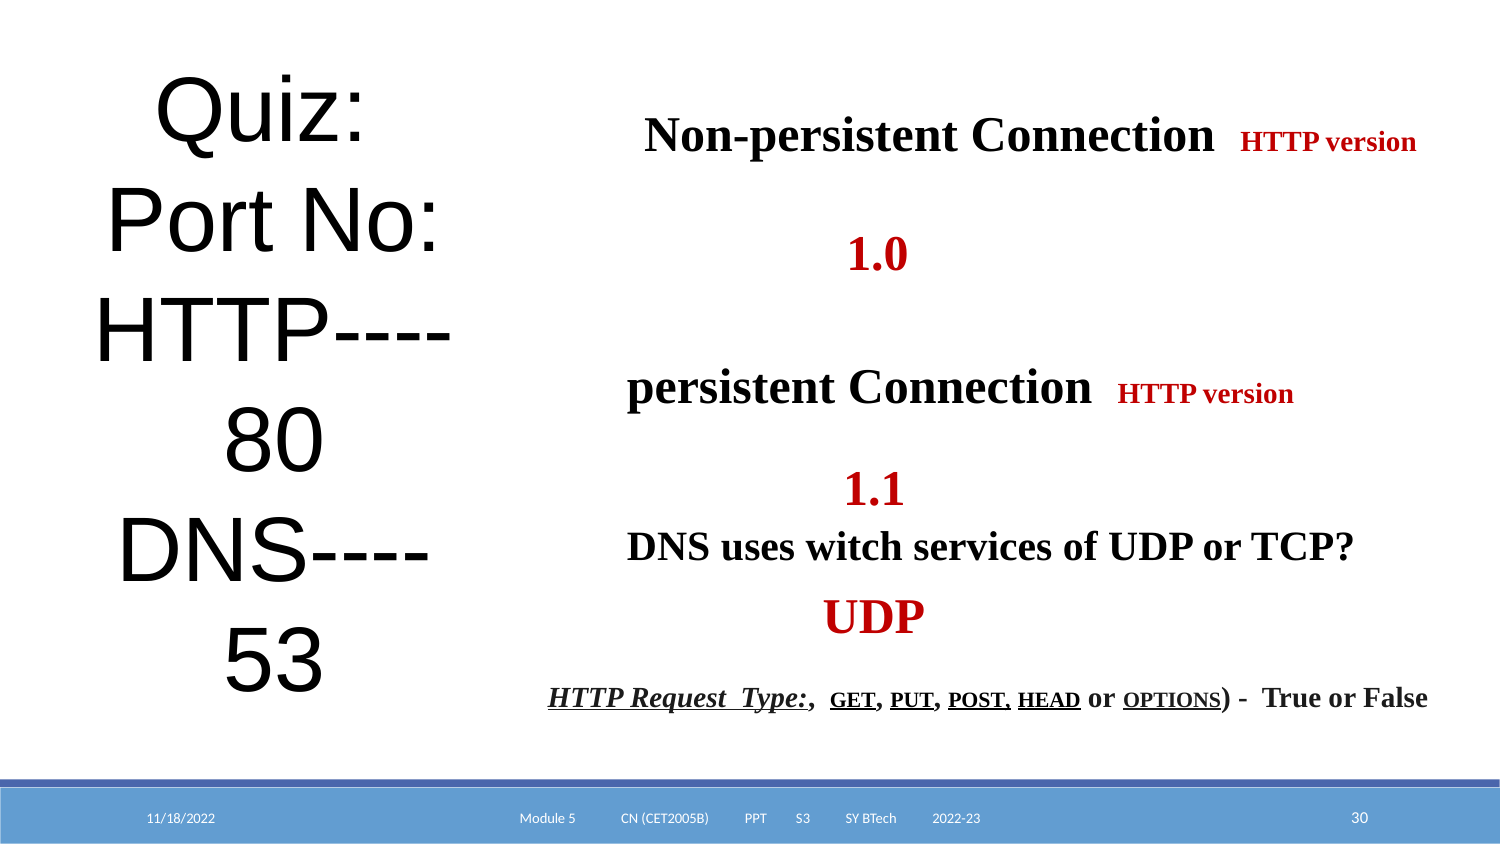

Quiz:
Port No:
HTTP----
80
DNS----
53
Non-persistent Connection  HTTP version
1.0
persistent Connection  HTTP version
1.1
DNS uses witch services of UDP or TCP?
UDP
HTTP Request  Type:,  GET, PUT, POST, HEAD or OPTIONS) -  True or False
11/18/2022
Module 5              CN (CET2005B)           PPT         S3           SY BTech           2022-23
30